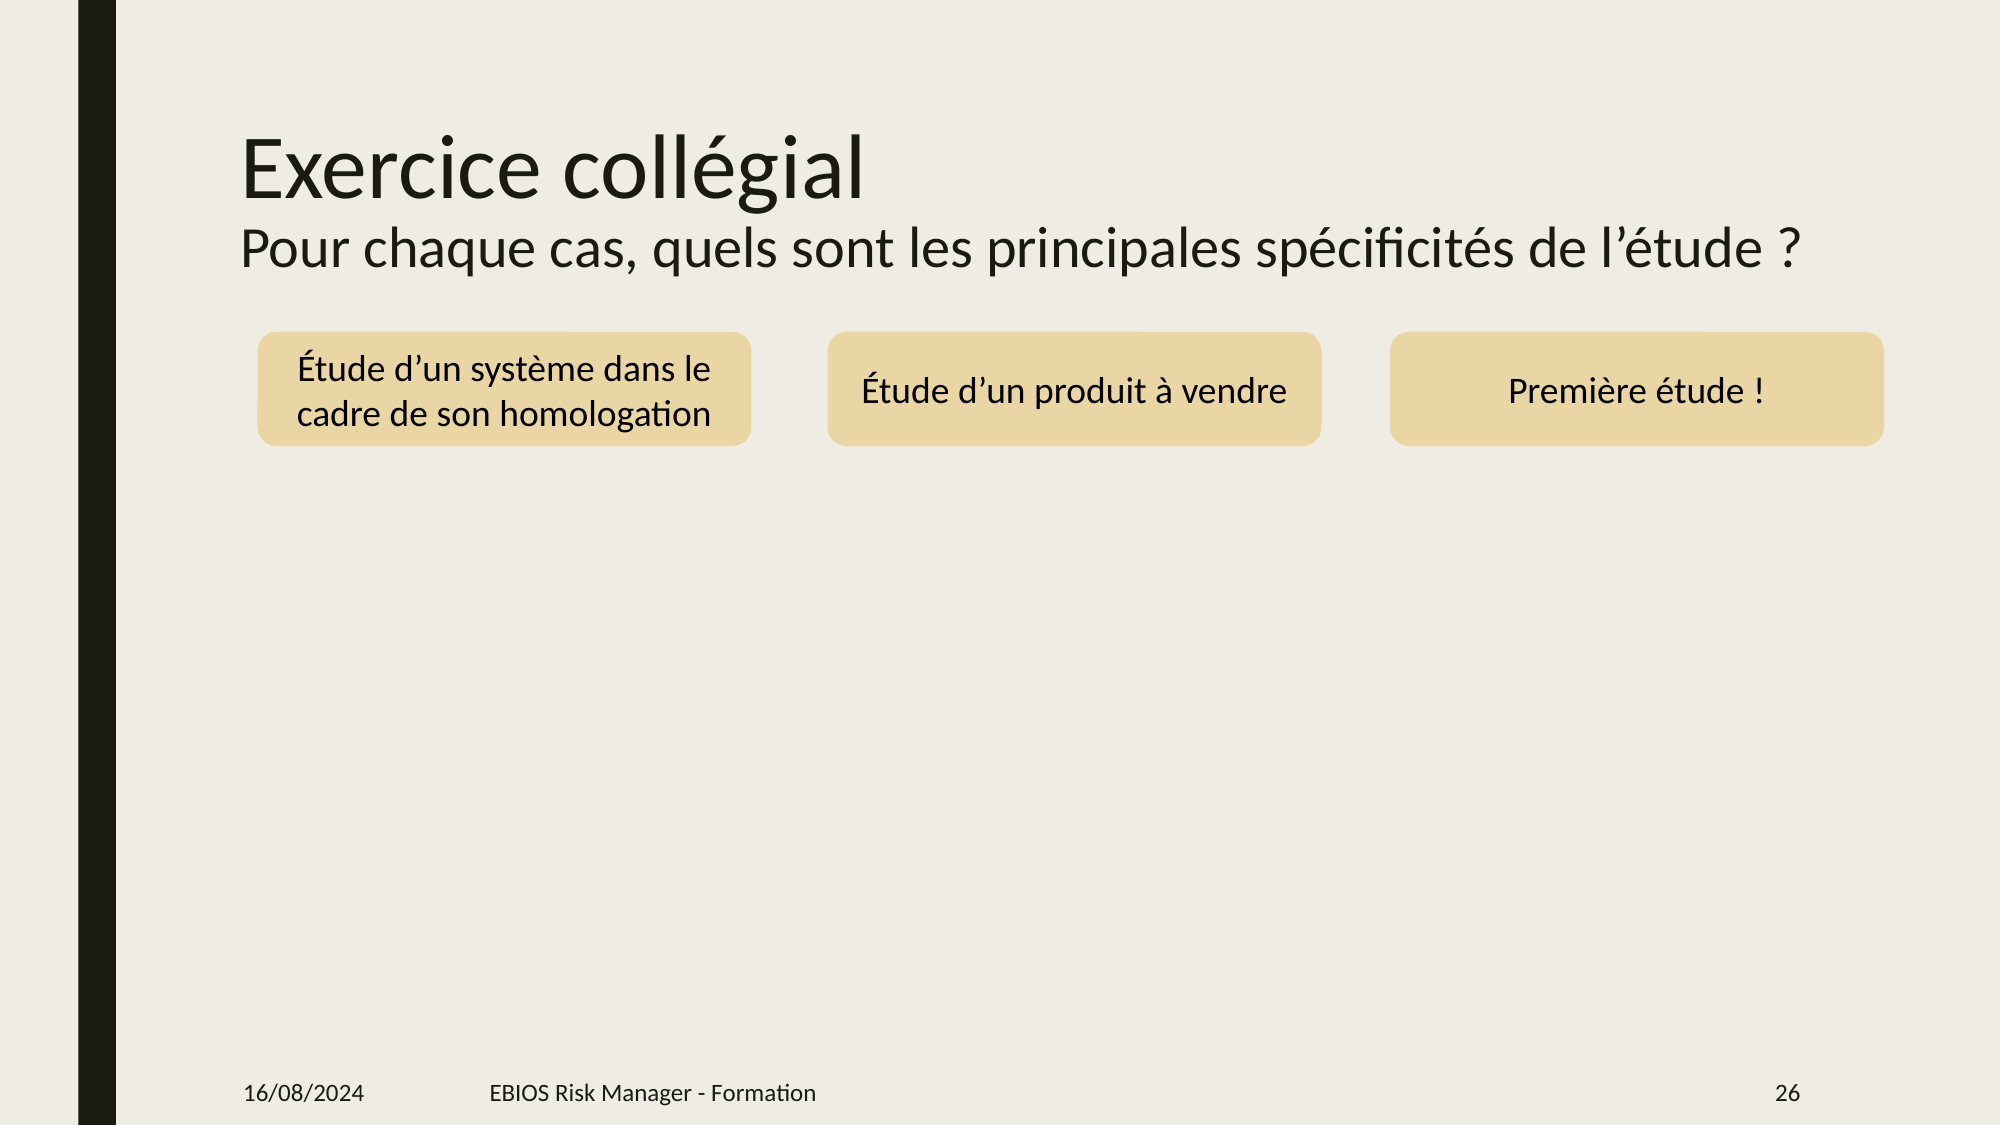

# Exercice collégial Pour chaque cas, quels sont les principales spécificités de l’étude ?
Étude d’un système dans le cadre de son homologation
Étude d’un produit à vendre
Première étude !
16/08/2024
EBIOS Risk Manager - Formation
26